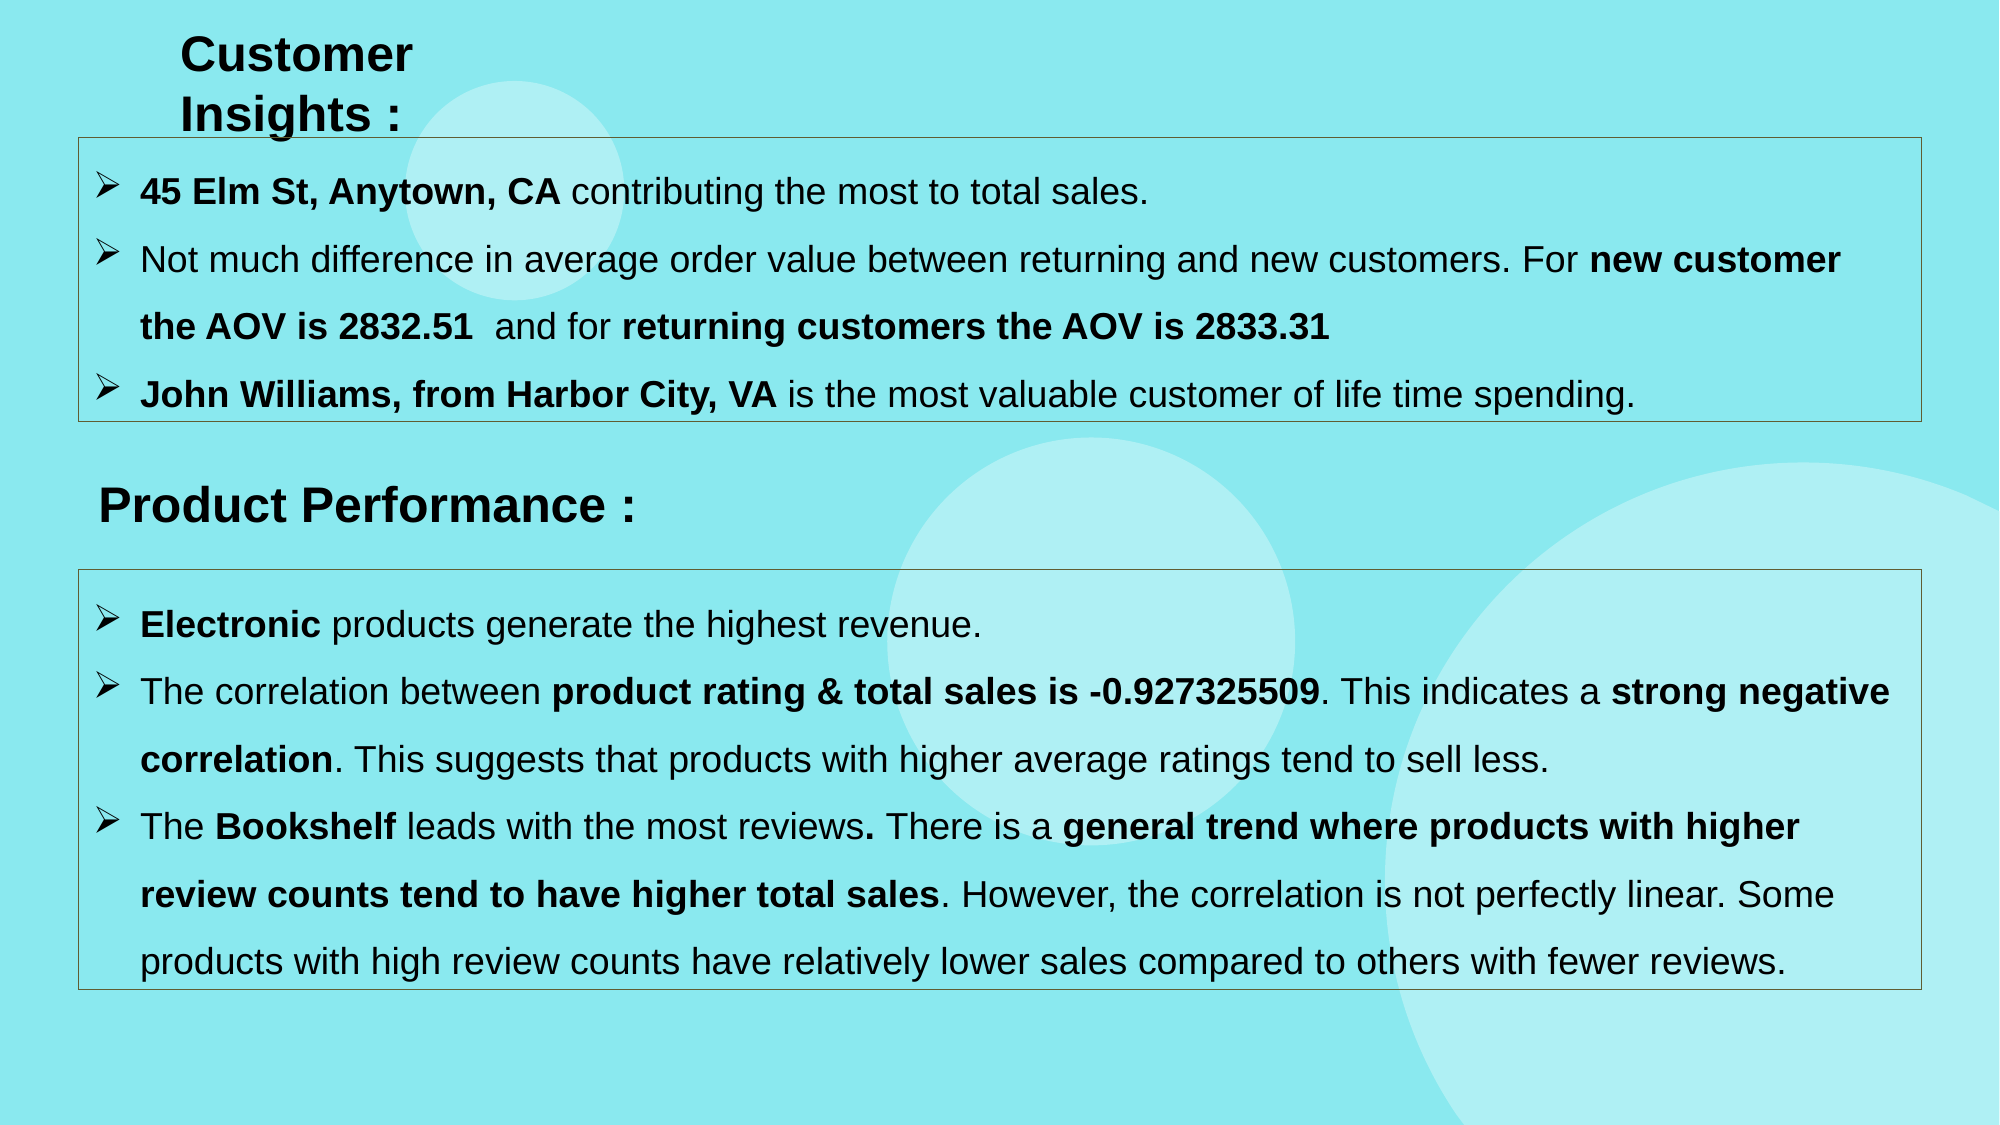

Customer Insights :
45 Elm St, Anytown, CA contributing the most to total sales.
Not much difference in average order value between returning and new customers. For new customer the AOV is 2832.51  and for returning customers the AOV is 2833.31
John Williams, from Harbor City, VA is the most valuable customer of life time spending.

Product Performance :
Electronic products generate the highest revenue.
The correlation between product rating & total sales is -0.927325509. This indicates a strong negative correlation. This suggests that products with higher average ratings tend to sell less.
The Bookshelf leads with the most reviews. There is a general trend where products with higher review counts tend to have higher total sales. However, the correlation is not perfectly linear. Some products with high review counts have relatively lower sales compared to others with fewer reviews.